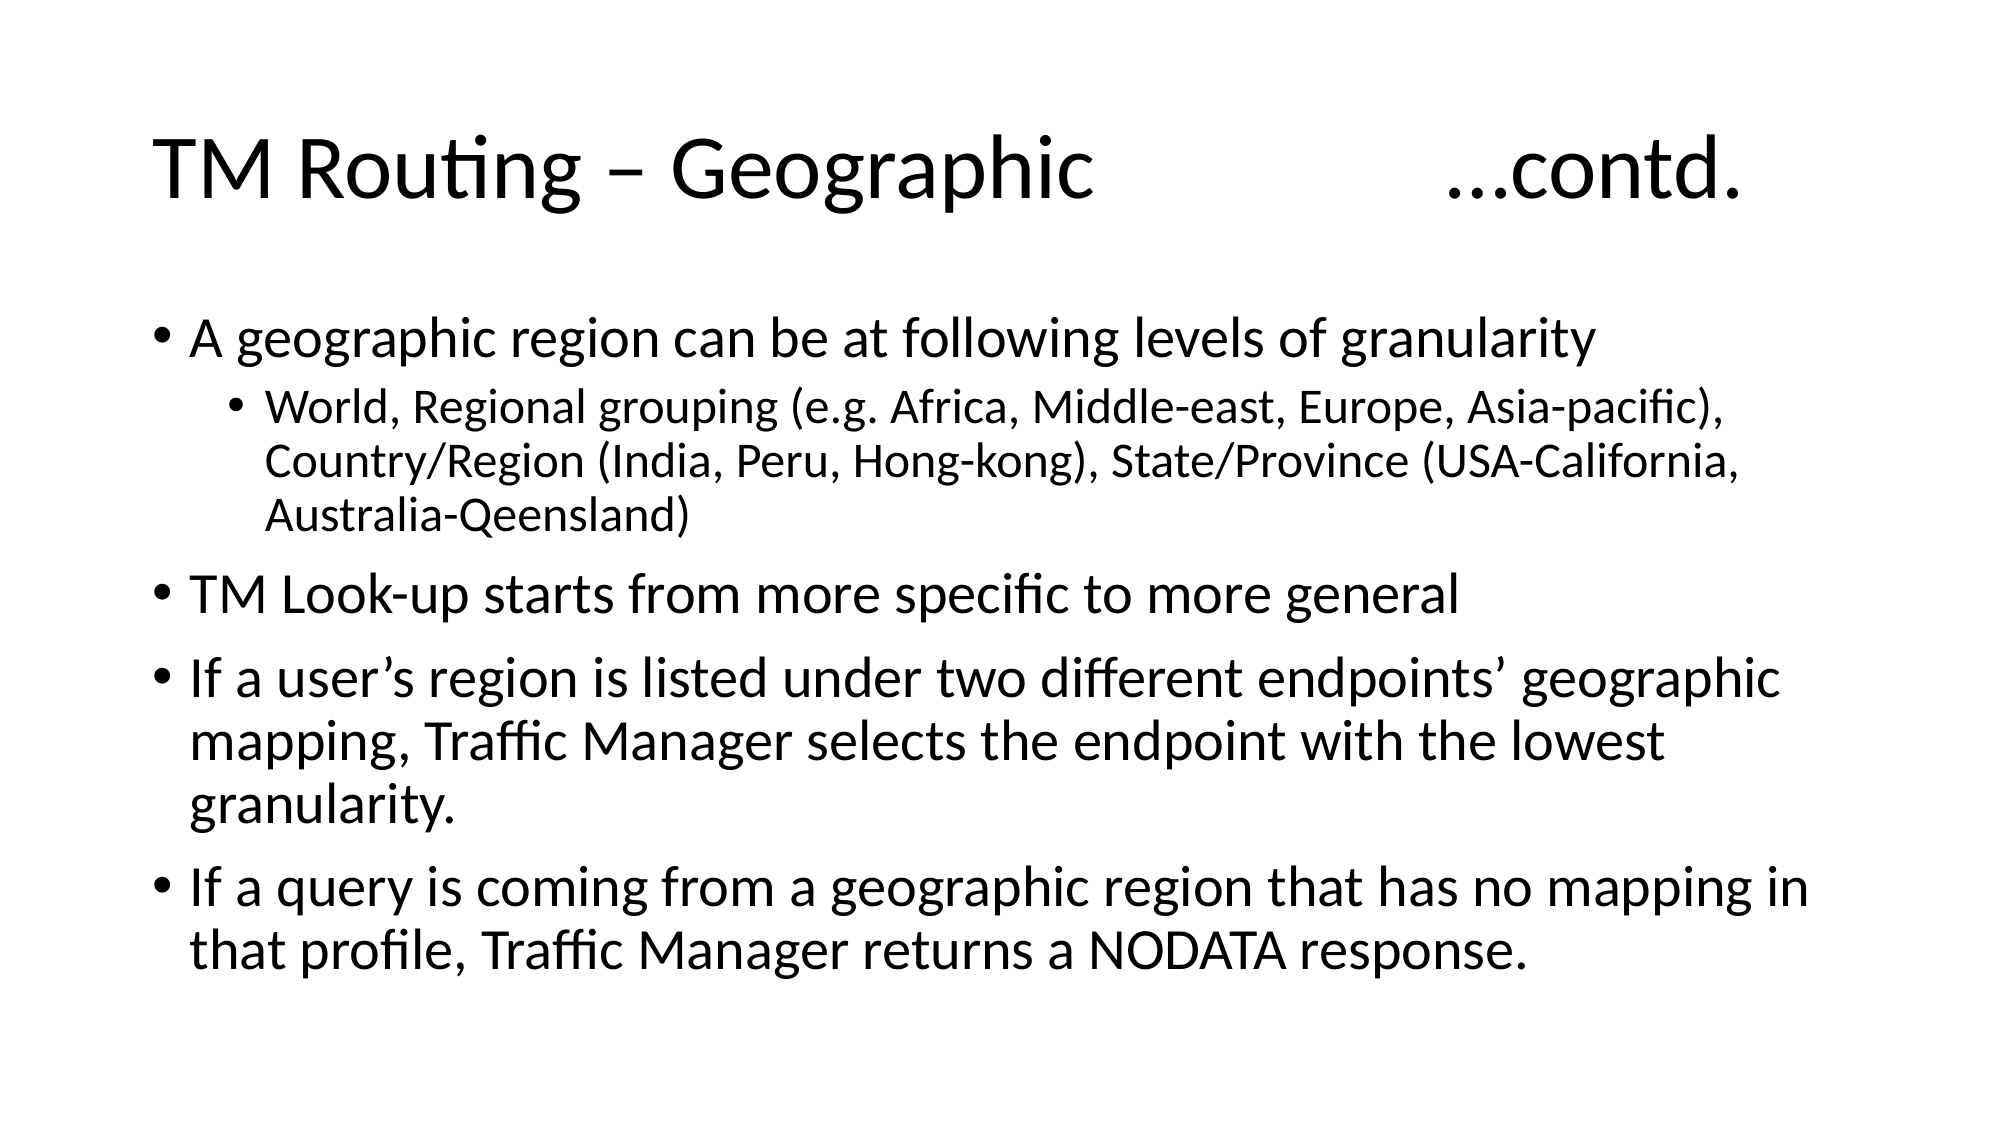

# TM Routing – Geographic                 …contd.
A geographic region can be at following levels of granularity
World, Regional grouping (e.g. Africa, Middle-east, Europe, Asia-pacific), Country/Region (India, Peru, Hong-kong), State/Province (USA-California, Australia-Qeensland)
TM Look-up starts from more specific to more general
If a user’s region is listed under two different endpoints’ geographic mapping, Traffic Manager selects the endpoint with the lowest granularity.
If a query is coming from a geographic region that has no mapping in that profile, Traffic Manager returns a NODATA response.